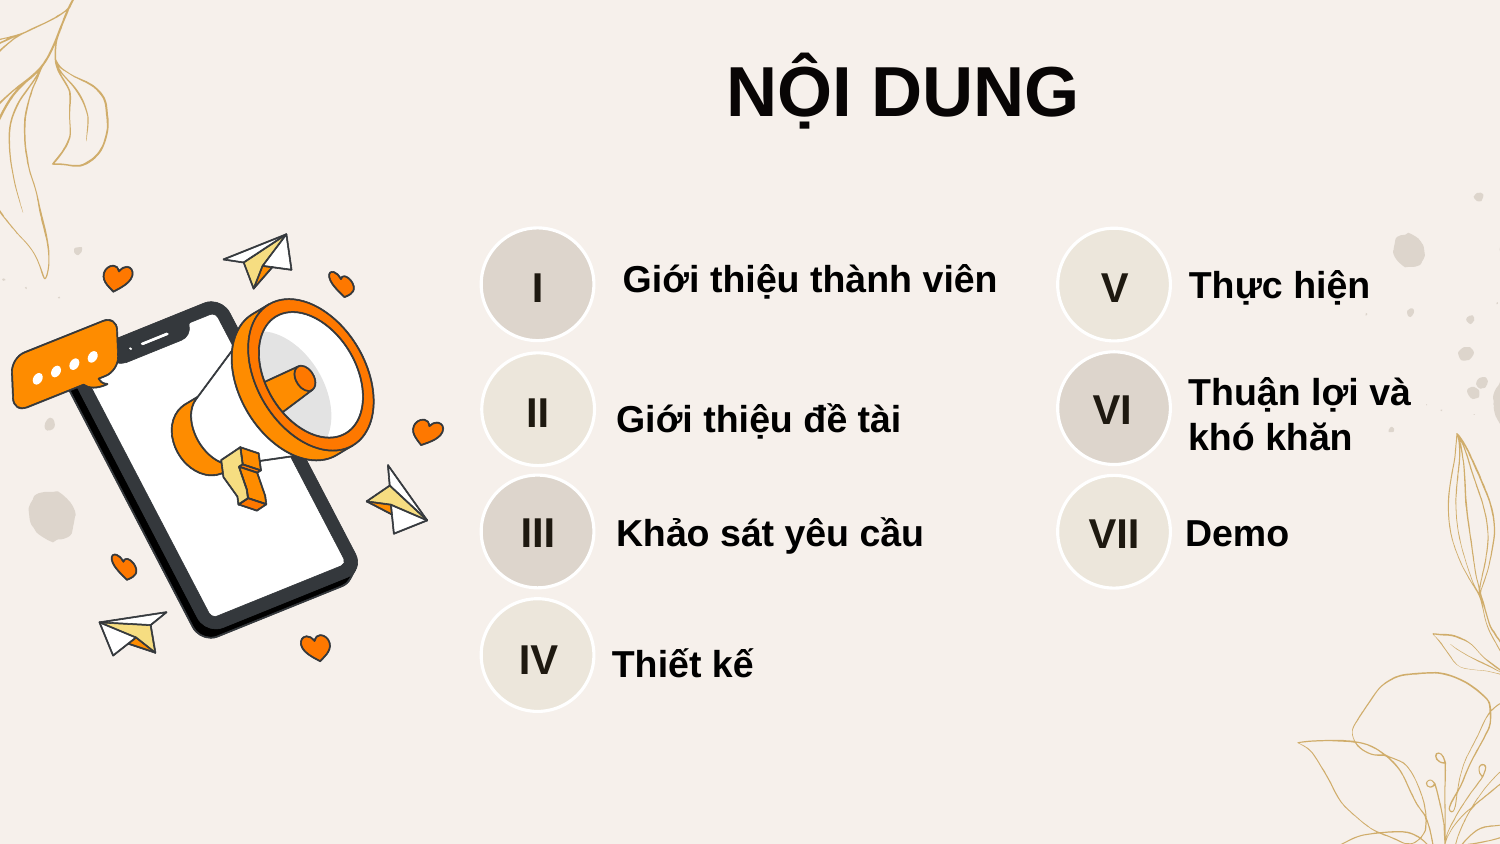

# NỘI DUNG

Giới thiệu thành viên
V
Thực hiện
I

Thuận lợi và khó khăn

VI
II
Giới thiệu đề tài

III
VII
Khảo sát yêu cầu
Demo

IV
Thiết kế